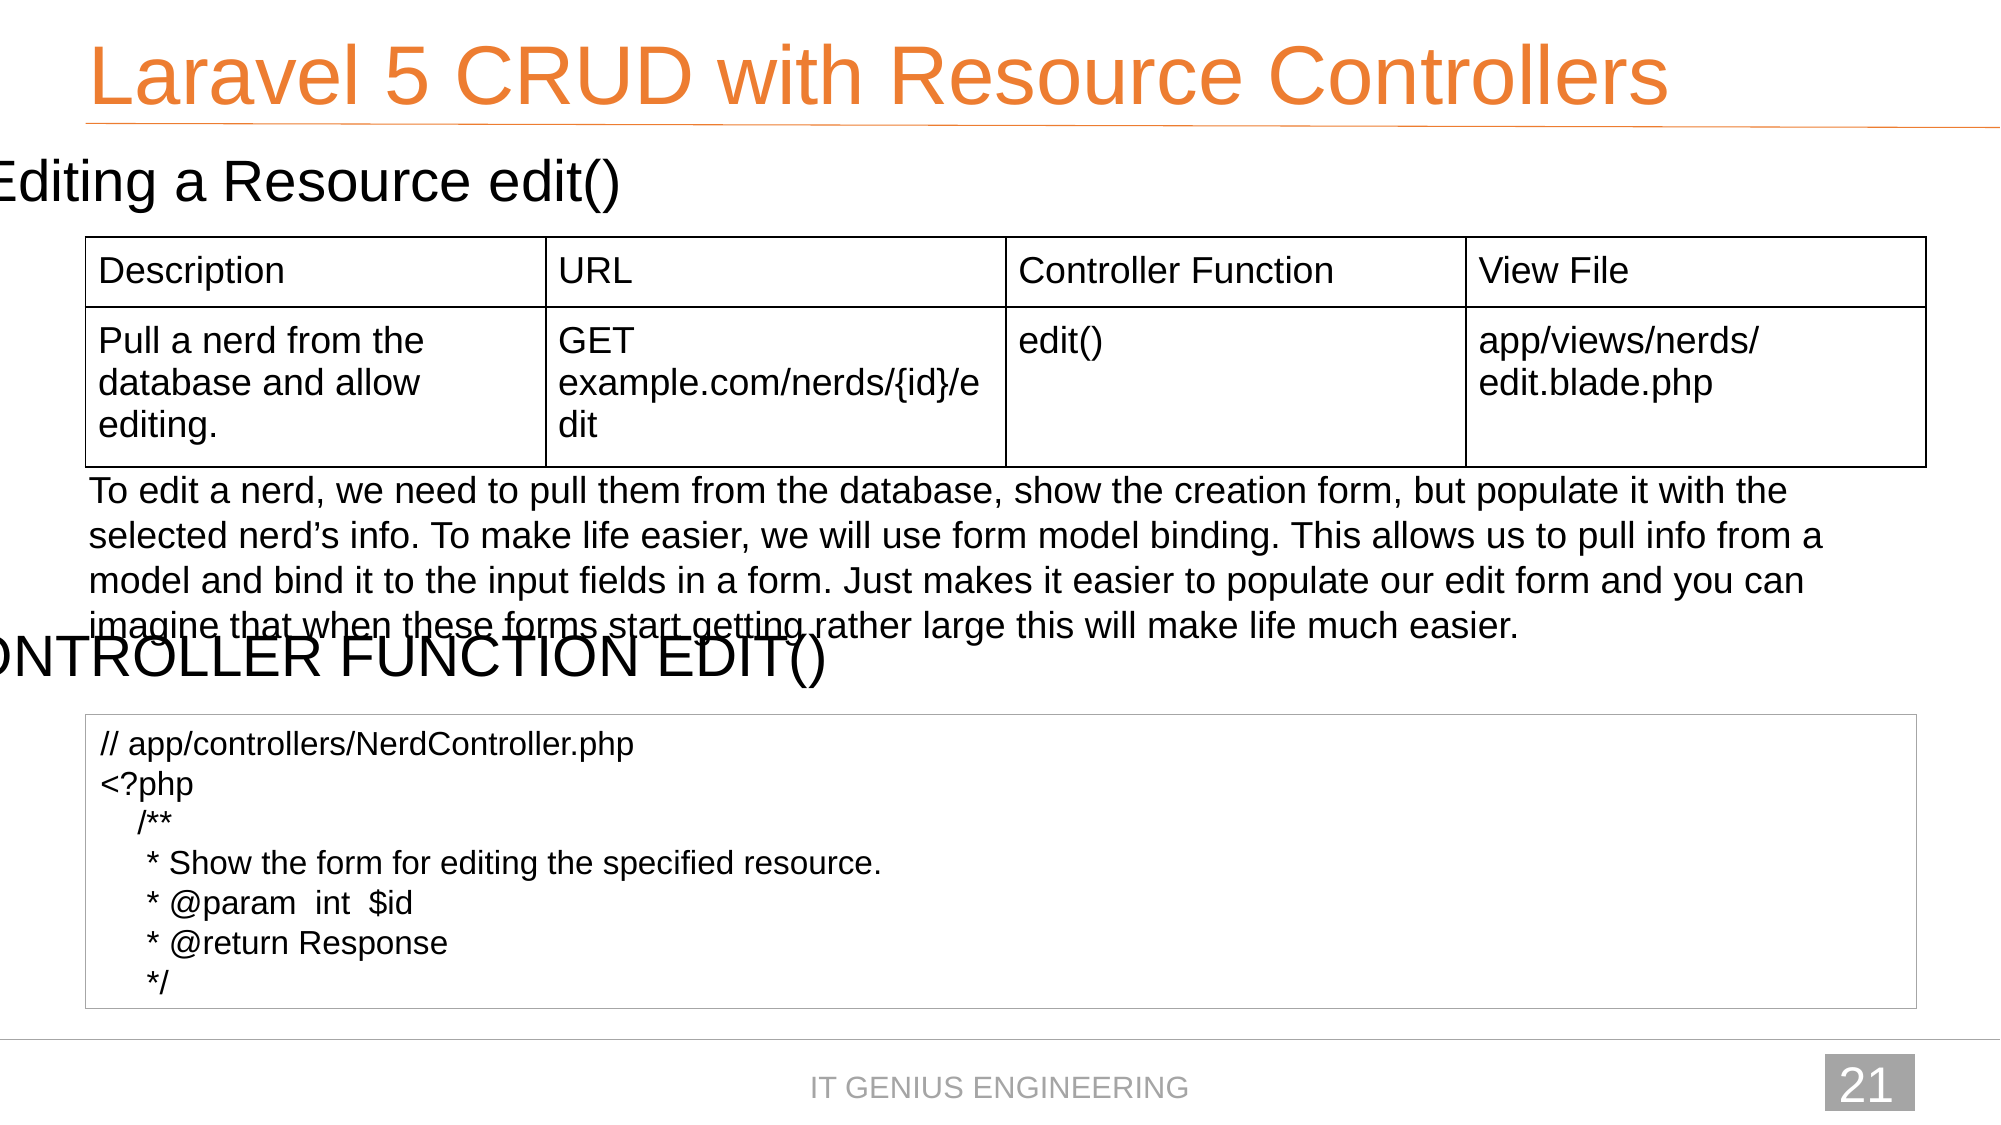

Laravel 5 CRUD with Resource Controllers
Editing a Resource edit()
| Description | URL | Controller Function | View File |
| --- | --- | --- | --- |
| Pull a nerd from the database and allow editing. | GET example.com/nerds/{id}/edit | edit() | app/views/nerds/edit.blade.php |
To edit a nerd, we need to pull them from the database, show the creation form, but populate it with the selected nerd’s info. To make life easier, we will use form model binding. This allows us to pull info from a model and bind it to the input fields in a form. Just makes it easier to populate our edit form and you can imagine that when these forms start getting rather large this will make life much easier.
CONTROLLER FUNCTION EDIT()
// app/controllers/NerdController.php
<?php
    /**
     * Show the form for editing the specified resource.
     * @param  int  $id
     * @return Response
     */
211
IT GENIUS ENGINEERING